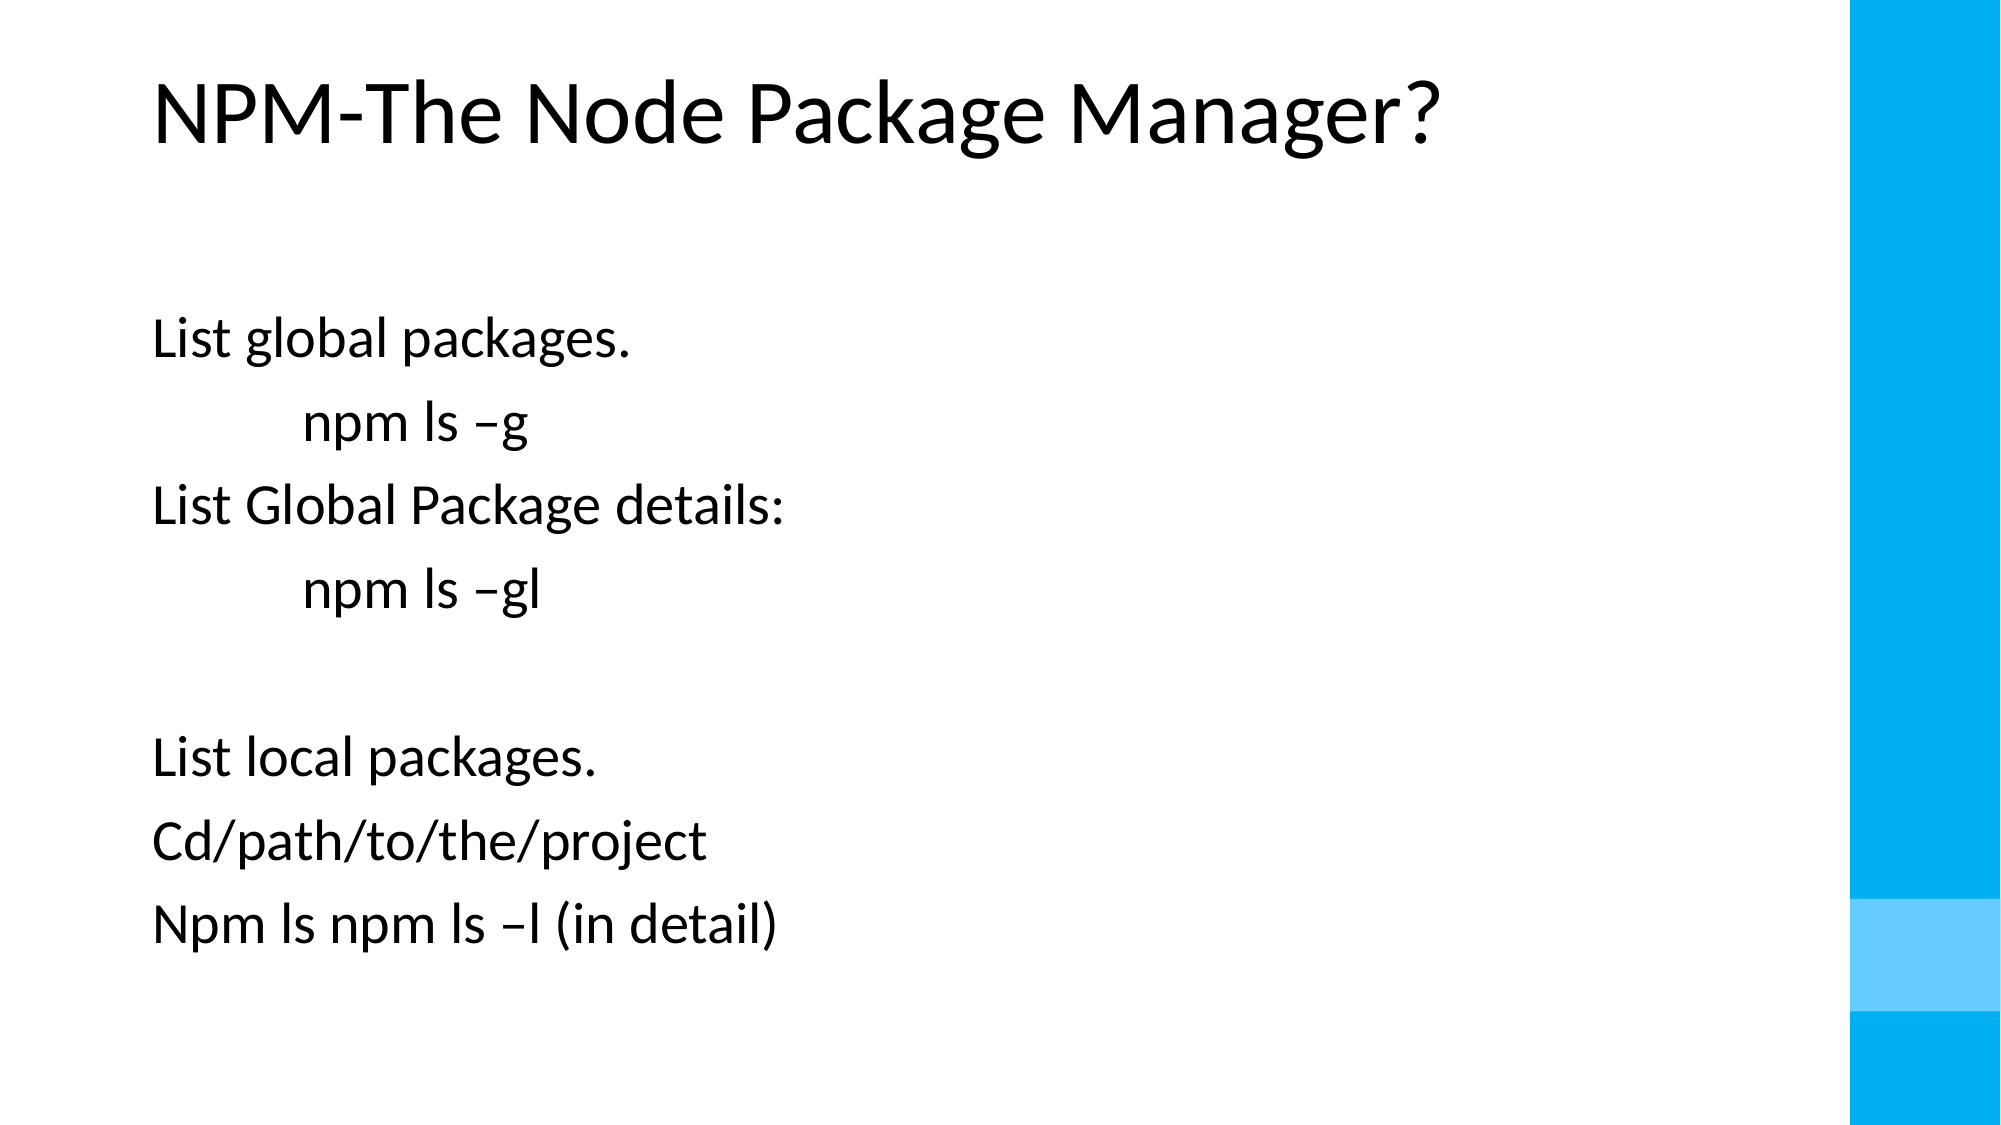

# NPM-The Node Package Manager?
List global packages.
	npm ls –g
List Global Package details:
	npm ls –gl

List local packages.
Cd/path/to/the/project
Npm ls npm ls –l (in detail)